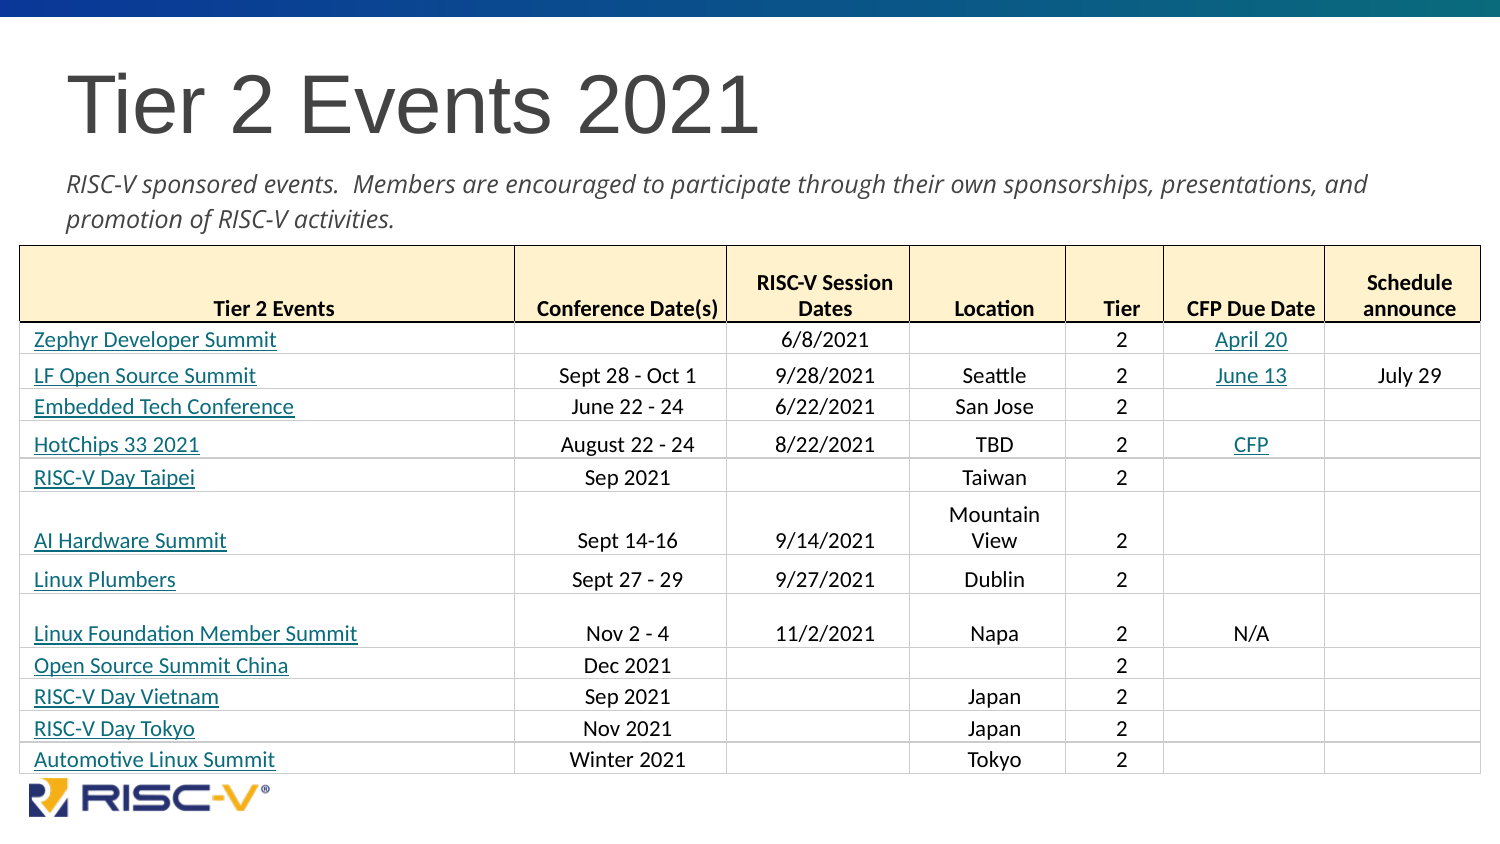

# Tier 2 Events 2021
RISC-V sponsored events.  Members are encouraged to participate through their own sponsorships, presentations, and promotion of RISC-V activities.
| Tier 2 Events | Conference Date(s) | RISC-V Session Dates | Location | Tier | CFP Due Date | Schedule announce |
| --- | --- | --- | --- | --- | --- | --- |
| Zephyr Developer Summit |  | 6/8/2021 |  | 2 | April 20 |  |
| LF Open Source Summit | Sept 28 - Oct 1 | 9/28/2021 | Seattle | 2 | June 13 | July 29 |
| Embedded Tech Conference | June 22 - 24 | 6/22/2021 | San Jose | 2 |  |  |
| HotChips 33 2021 | August 22 - 24 | 8/22/2021 | TBD | 2 | CFP |  |
| RISC-V Day Taipei | Sep 2021 |  | Taiwan | 2 |  |  |
| AI Hardware Summit | Sept 14-16 | 9/14/2021 | Mountain View | 2 |  |  |
| Linux Plumbers | Sept 27 - 29 | 9/27/2021 | Dublin | 2 |  |  |
| Linux Foundation Member Summit | Nov 2 - 4 | 11/2/2021 | Napa | 2 | N/A |  |
| Open Source Summit China | Dec 2021 |  |  | 2 |  |  |
| RISC-V Day Vietnam | Sep 2021 |  | Japan | 2 |  |  |
| RISC-V Day Tokyo | Nov 2021 |  | Japan | 2 |  |  |
| Automotive Linux Summit | Winter 2021 |  | Tokyo | 2 |  |  |